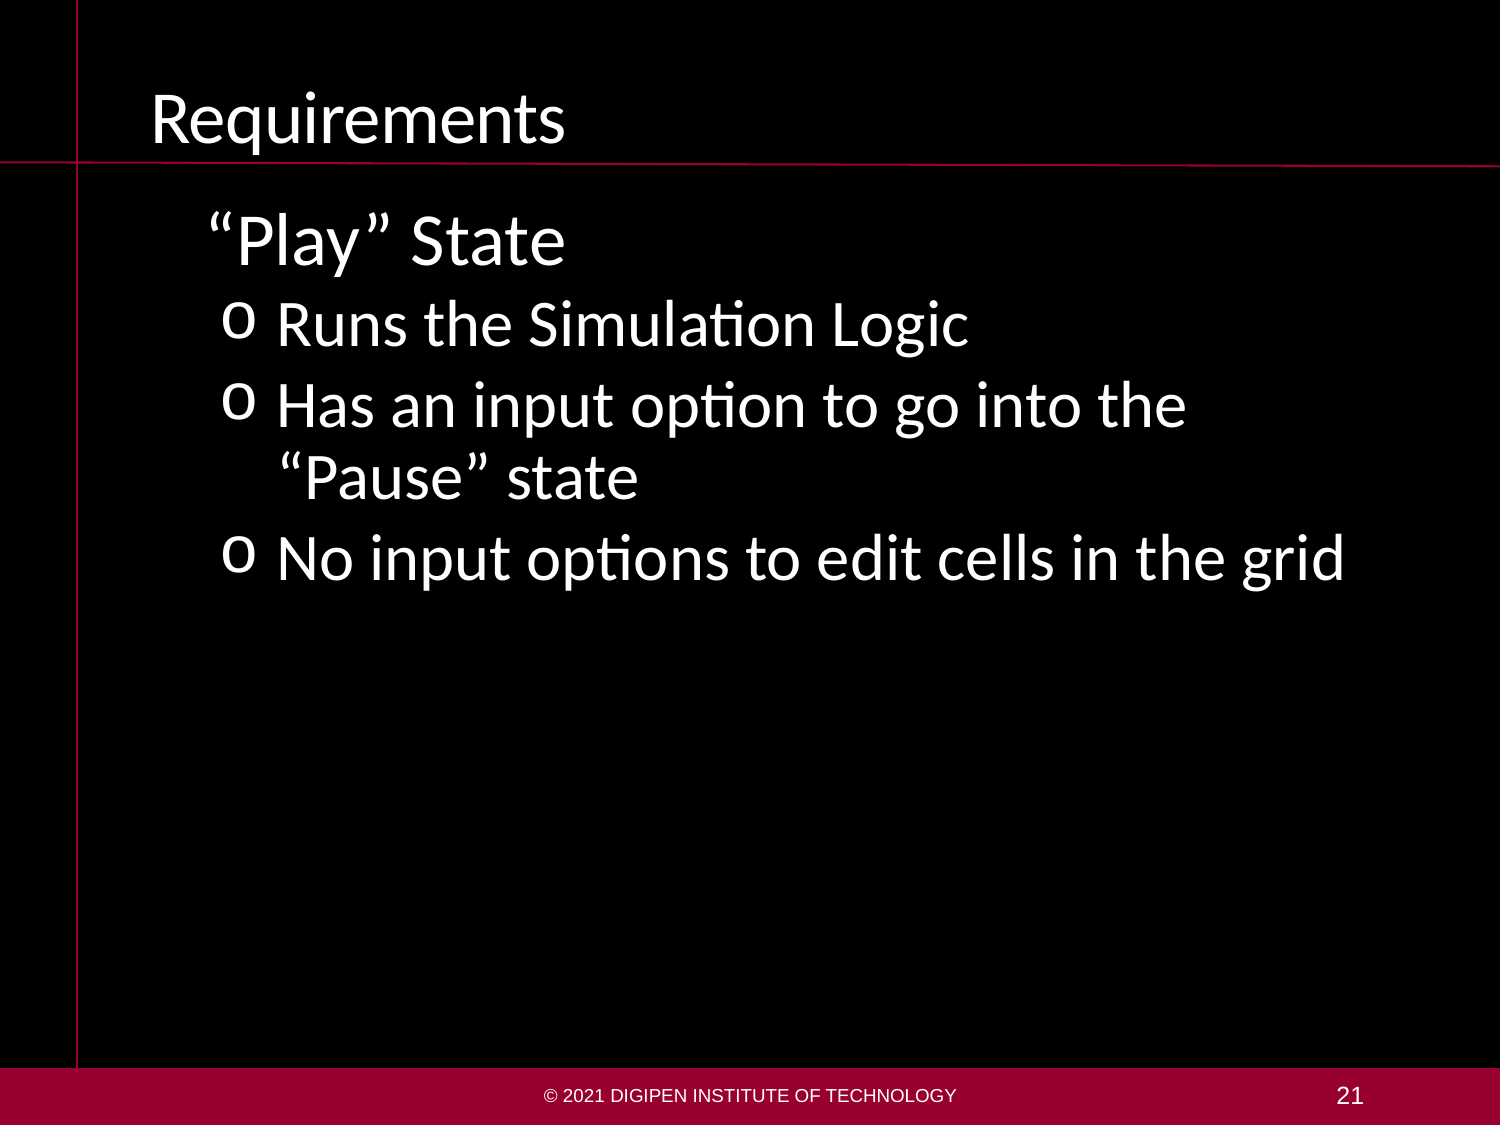

# Requirements
“Play” State
Runs the Simulation Logic
Has an input option to go into the “Pause” state
No input options to edit cells in the grid
© 2021 DigiPen Institute of Technology
21